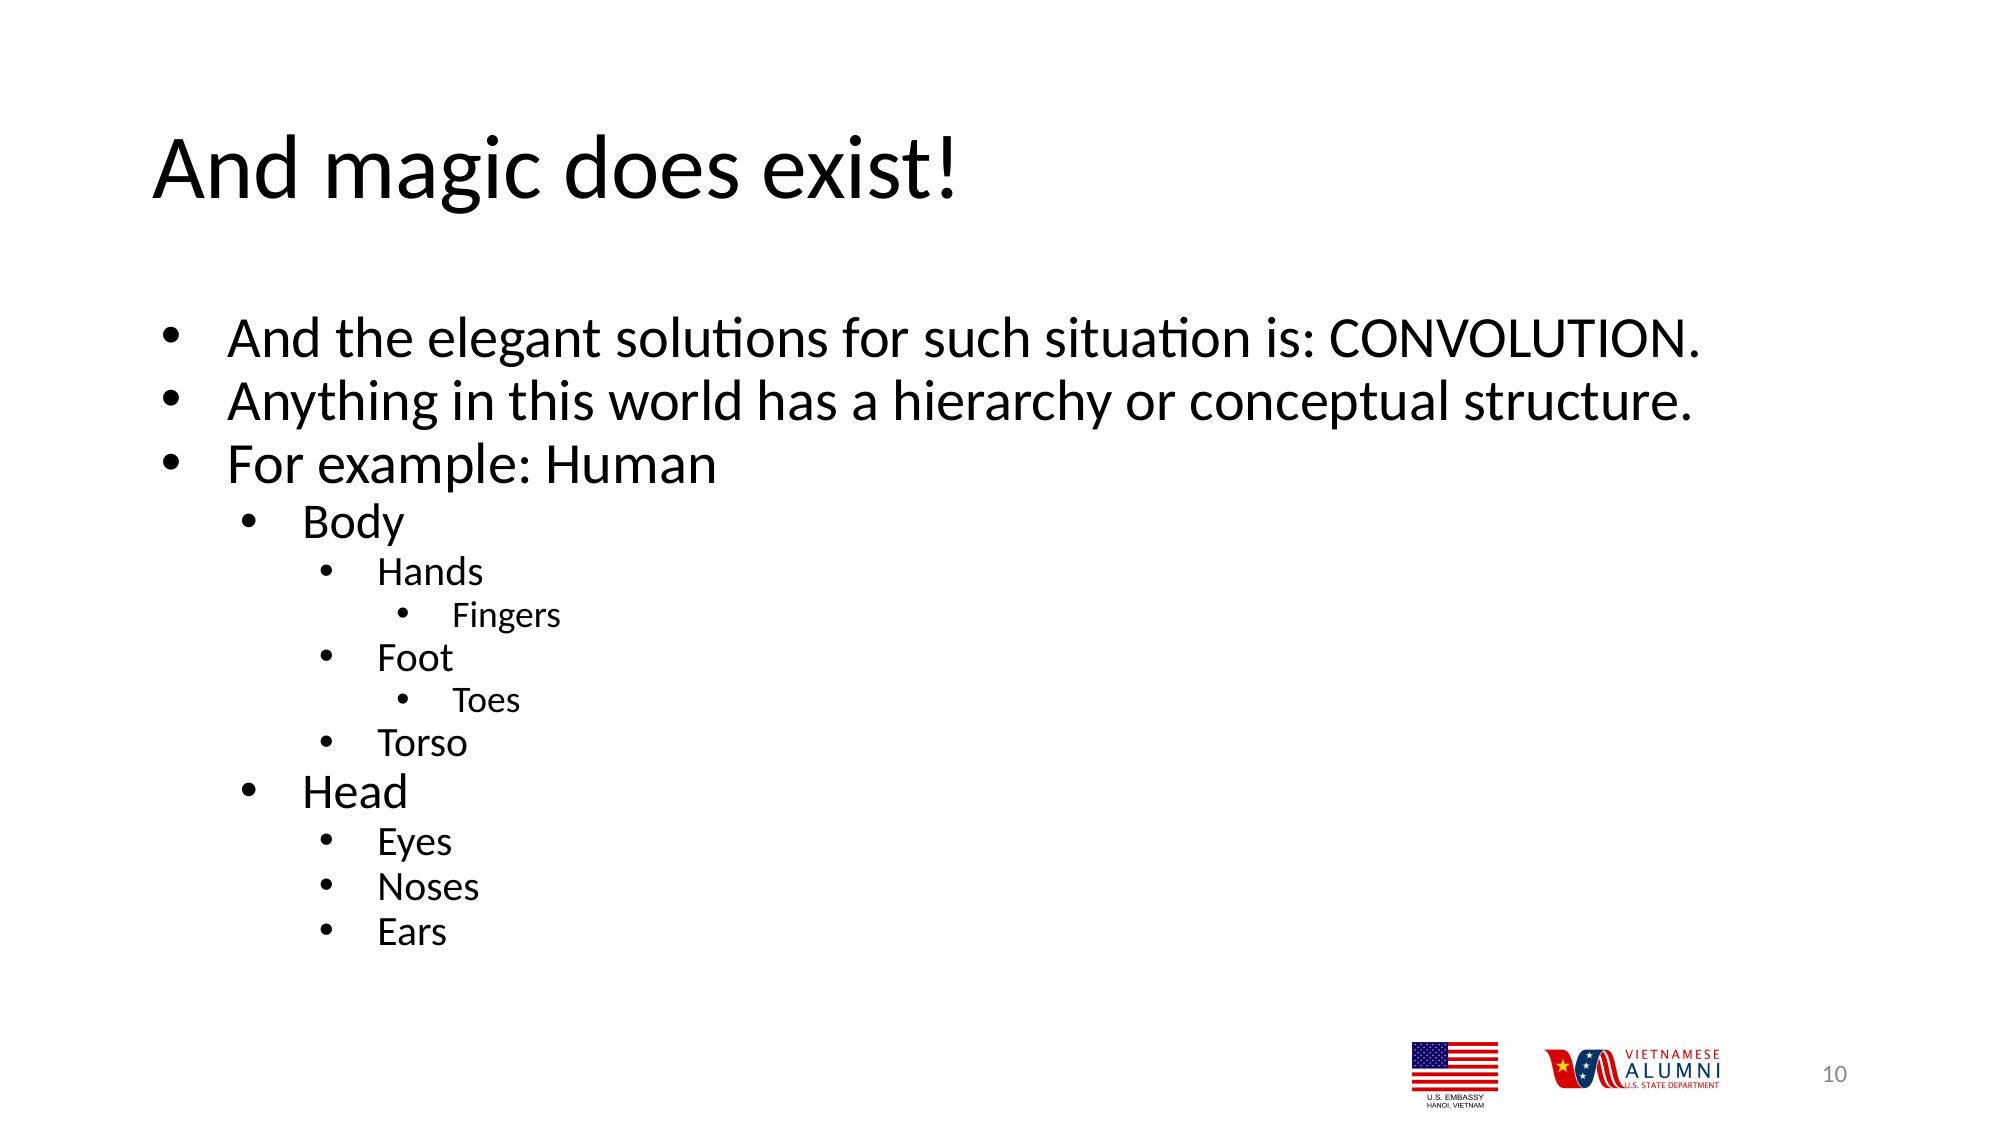

# And magic does exist!
And the elegant solutions for such situation is: CONVOLUTION.
Anything in this world has a hierarchy or conceptual structure.
For example: Human
Body
Hands
Fingers
Foot
Toes
Torso
Head
Eyes
Noses
Ears
10